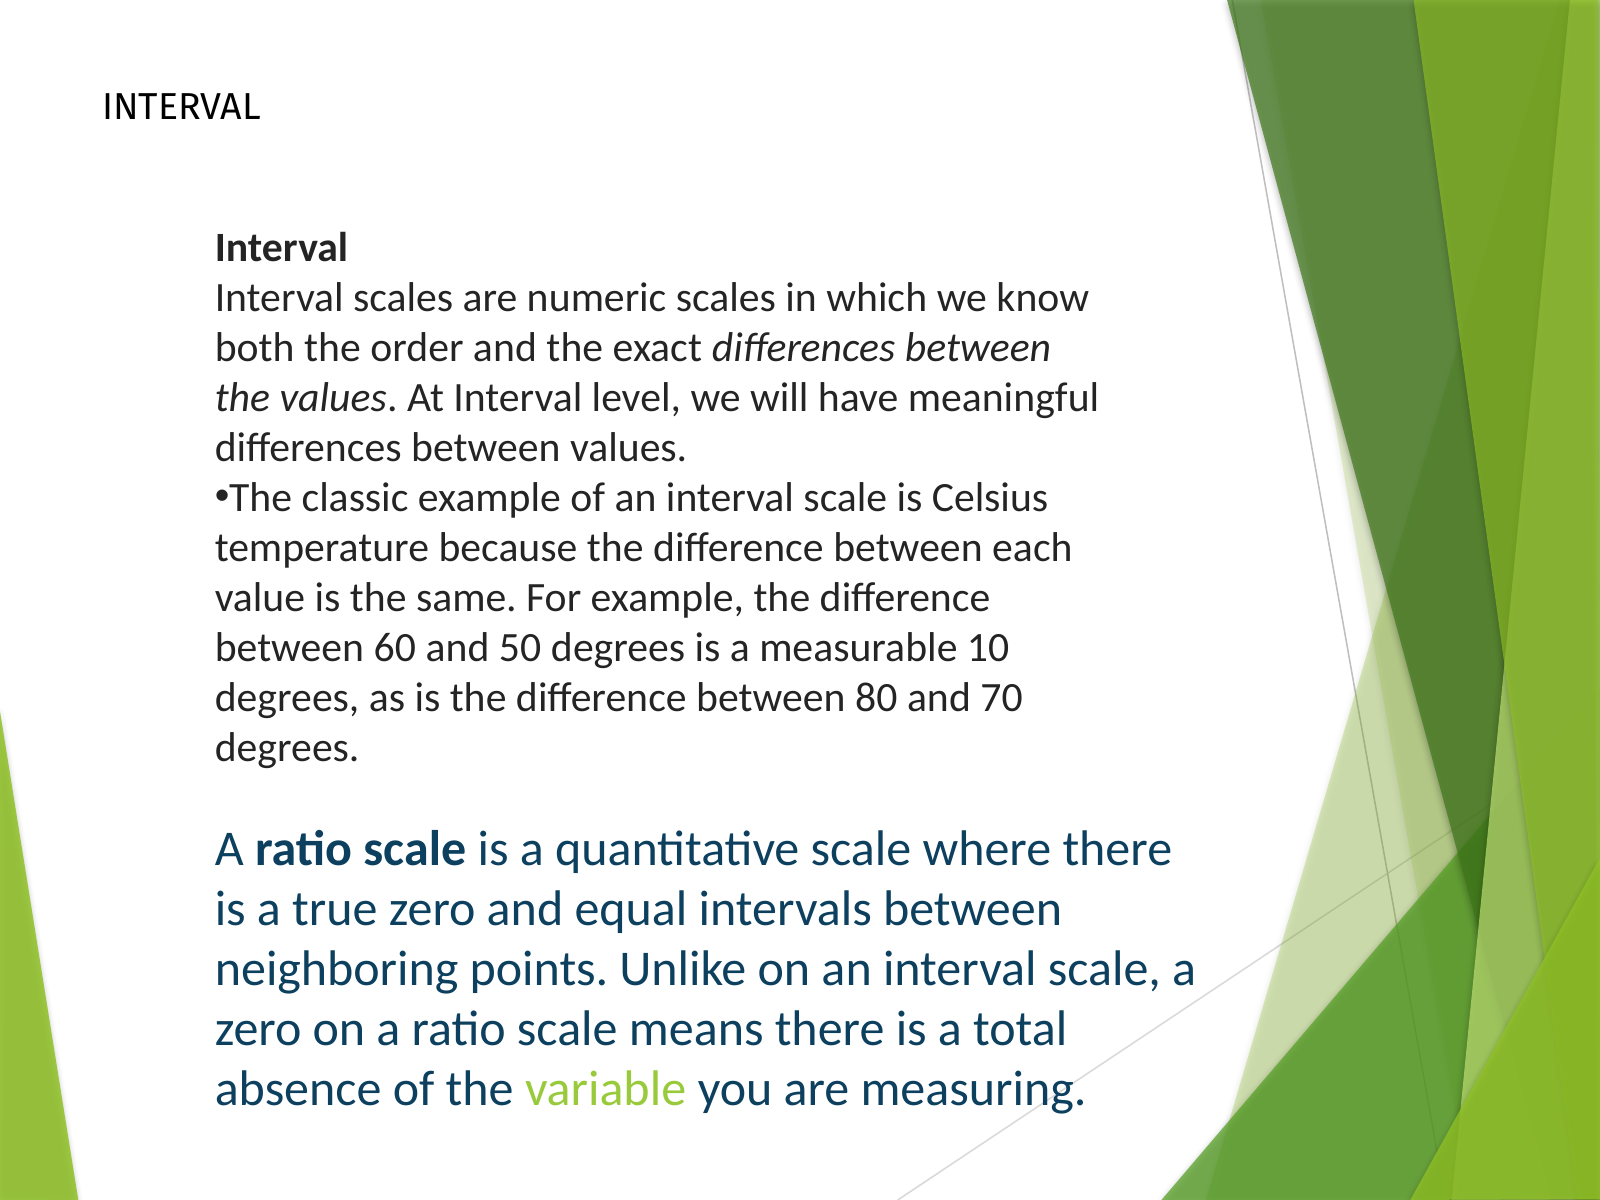

INTERVAL
Interval
Interval scales are numeric scales in which we know both the order and the exact differences between the values. At Interval level, we will have meaningful differences between values.
The classic example of an interval scale is Celsius temperature because the difference between each value is the same. For example, the difference between 60 and 50 degrees is a measurable 10 degrees, as is the difference between 80 and 70 degrees.
A ratio scale is a quantitative scale where there is a true zero and equal intervals between neighboring points. Unlike on an interval scale, a zero on a ratio scale means there is a total absence of the variable you are measuring.